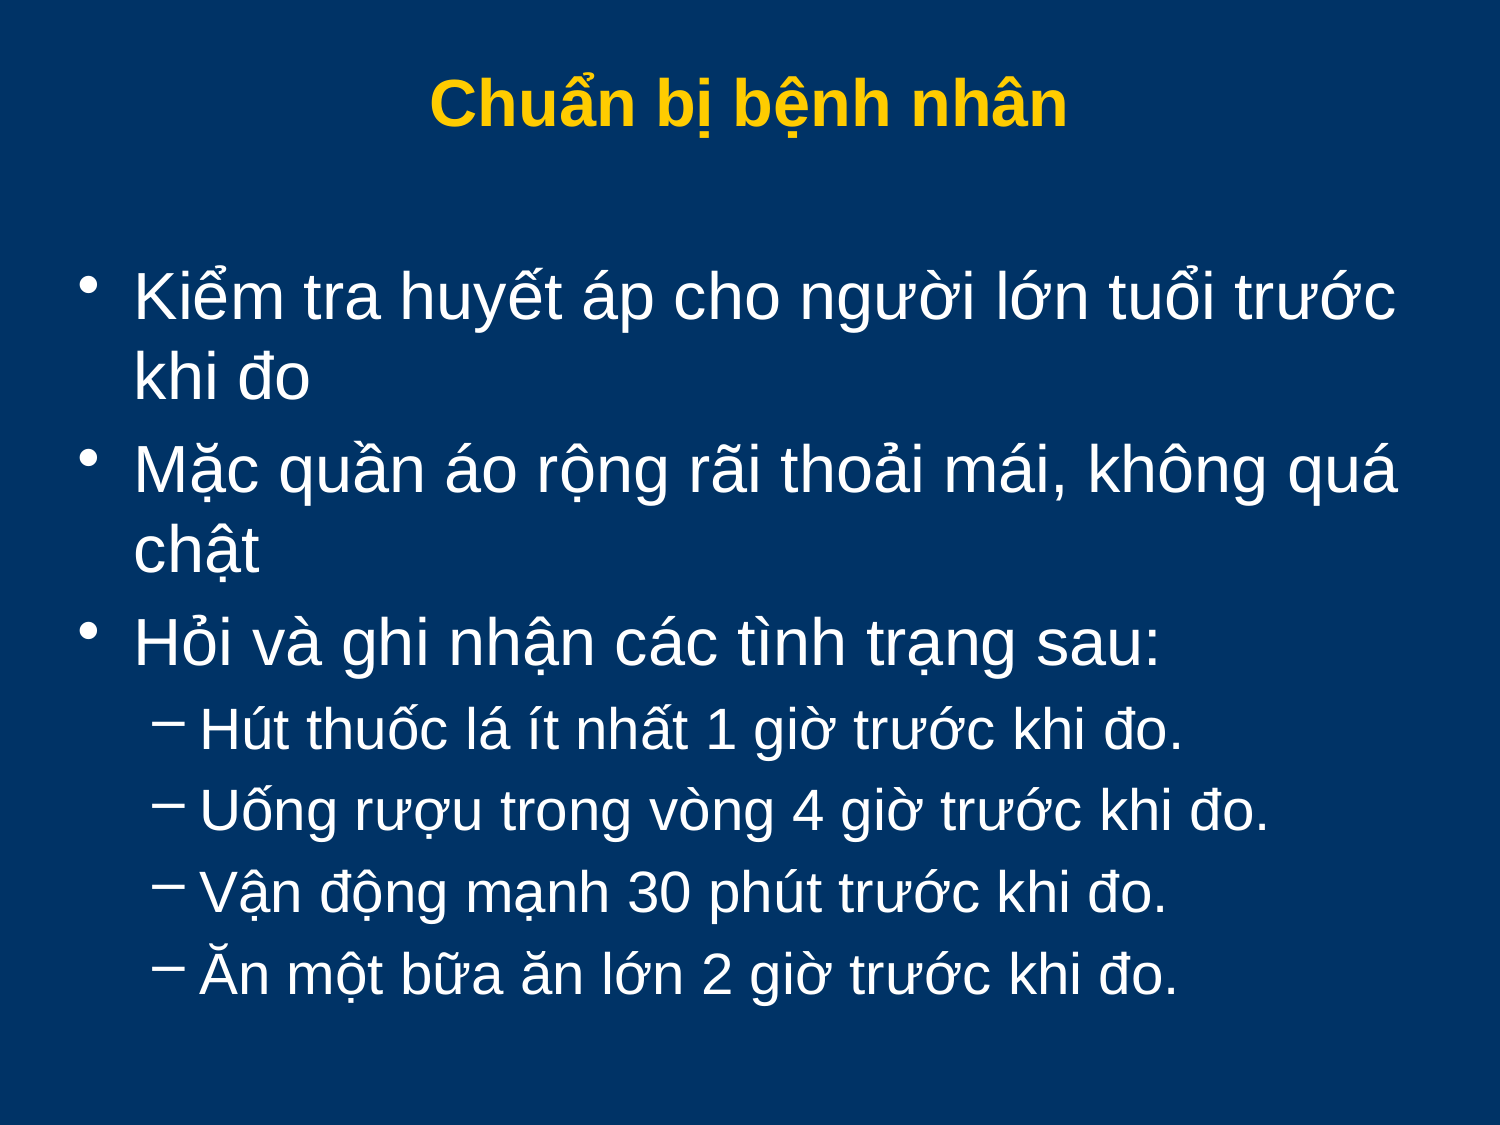

# Chuẩn bị bệnh nhân
Kiểm tra huyết áp cho người lớn tuổi trước khi đo
Mặc quần áo rộng rãi thoải mái, không quá chật
Hỏi và ghi nhận các tình trạng sau:
Hút thuốc lá ít nhất 1 giờ trước khi đo.
Uống rượu trong vòng 4 giờ trước khi đo.
Vận động mạnh 30 phút trước khi đo.
Ăn một bữa ăn lớn 2 giờ trước khi đo.